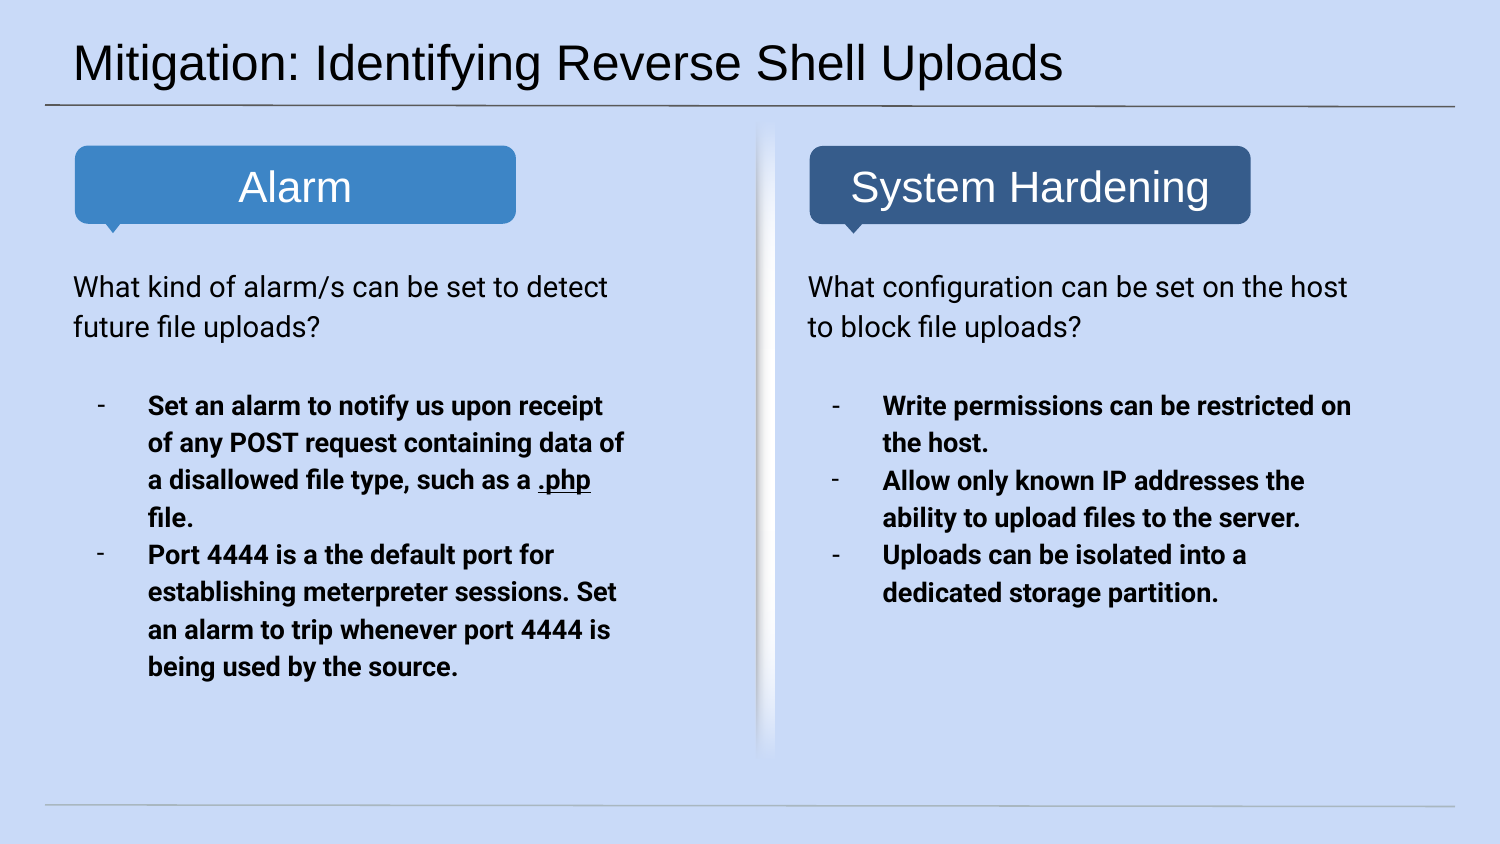

# Mitigation: Identifying Reverse Shell Uploads
What kind of alarm/s can be set to detect future file uploads?

Set an alarm to notify us upon receipt of any POST request containing data of a disallowed file type, such as a .php file.
Port 4444 is a the default port for establishing meterpreter sessions. Set an alarm to trip whenever port 4444 is being used by the source.

What configuration can be set on the host to block file uploads?

Write permissions can be restricted on the host.
Allow only known IP addresses the ability to upload files to the server.
Uploads can be isolated into a dedicated storage partition.